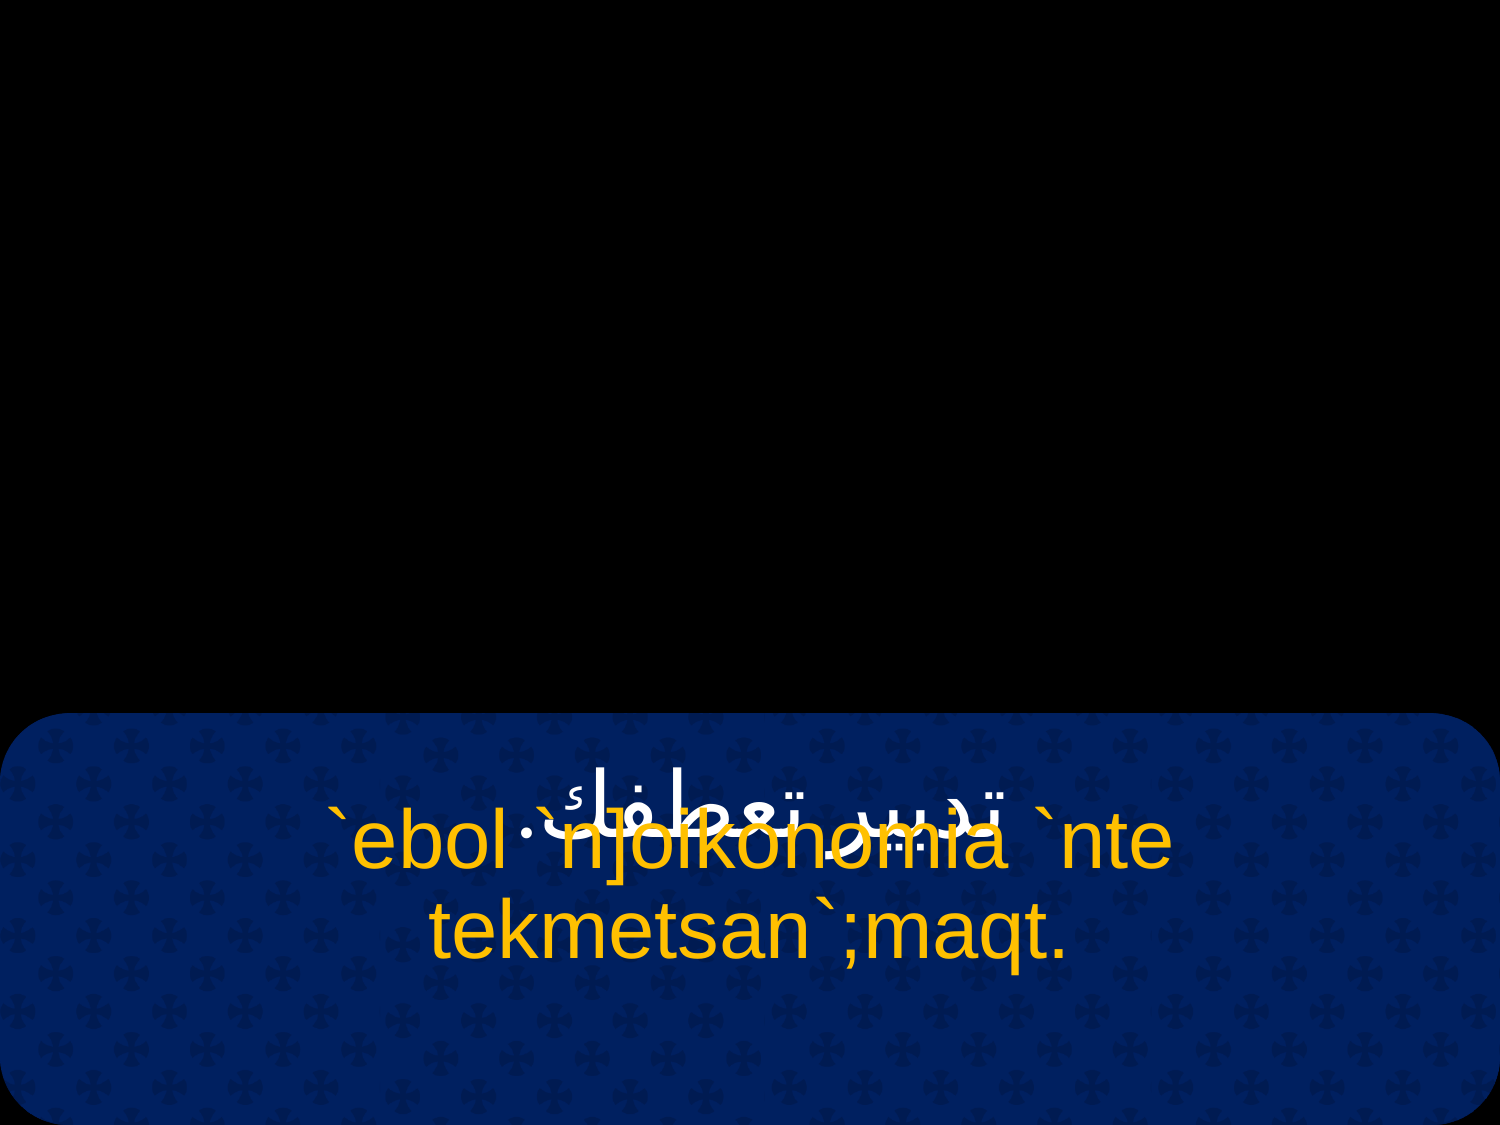

# تدبير تعطفك.
`ebol `n]oikonomia `nte tekmetsan`;maqt.